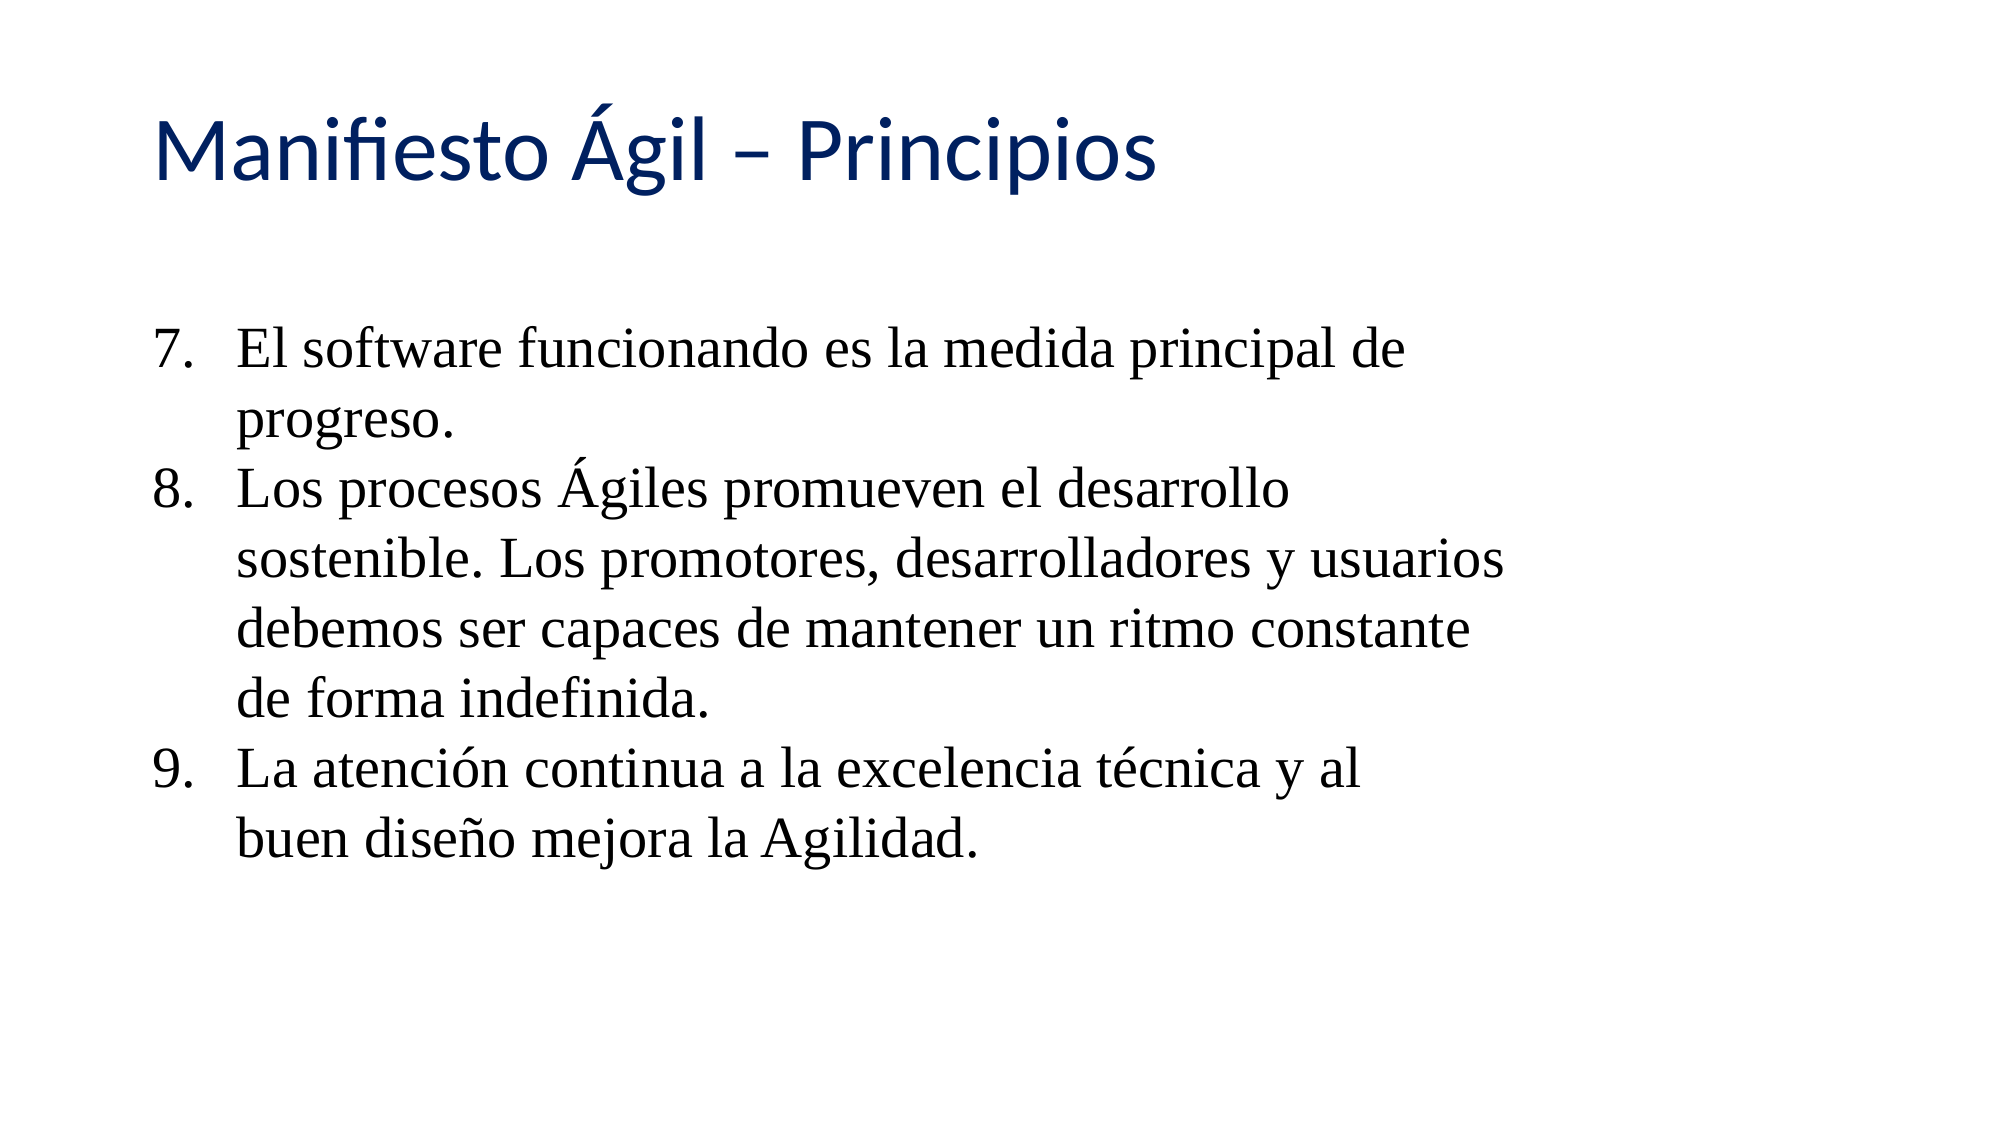

Manifiesto Ágil – Principios

El software funcionando es la medida principal de
progreso.
Los procesos Ágiles promueven el desarrollo
sostenible. Los promotores, desarrolladores y usuarios
debemos ser capaces de mantener un ritmo constante
de forma indefinida.
La atención continua a la excelencia técnica y al
buen diseño mejora la Agilidad.